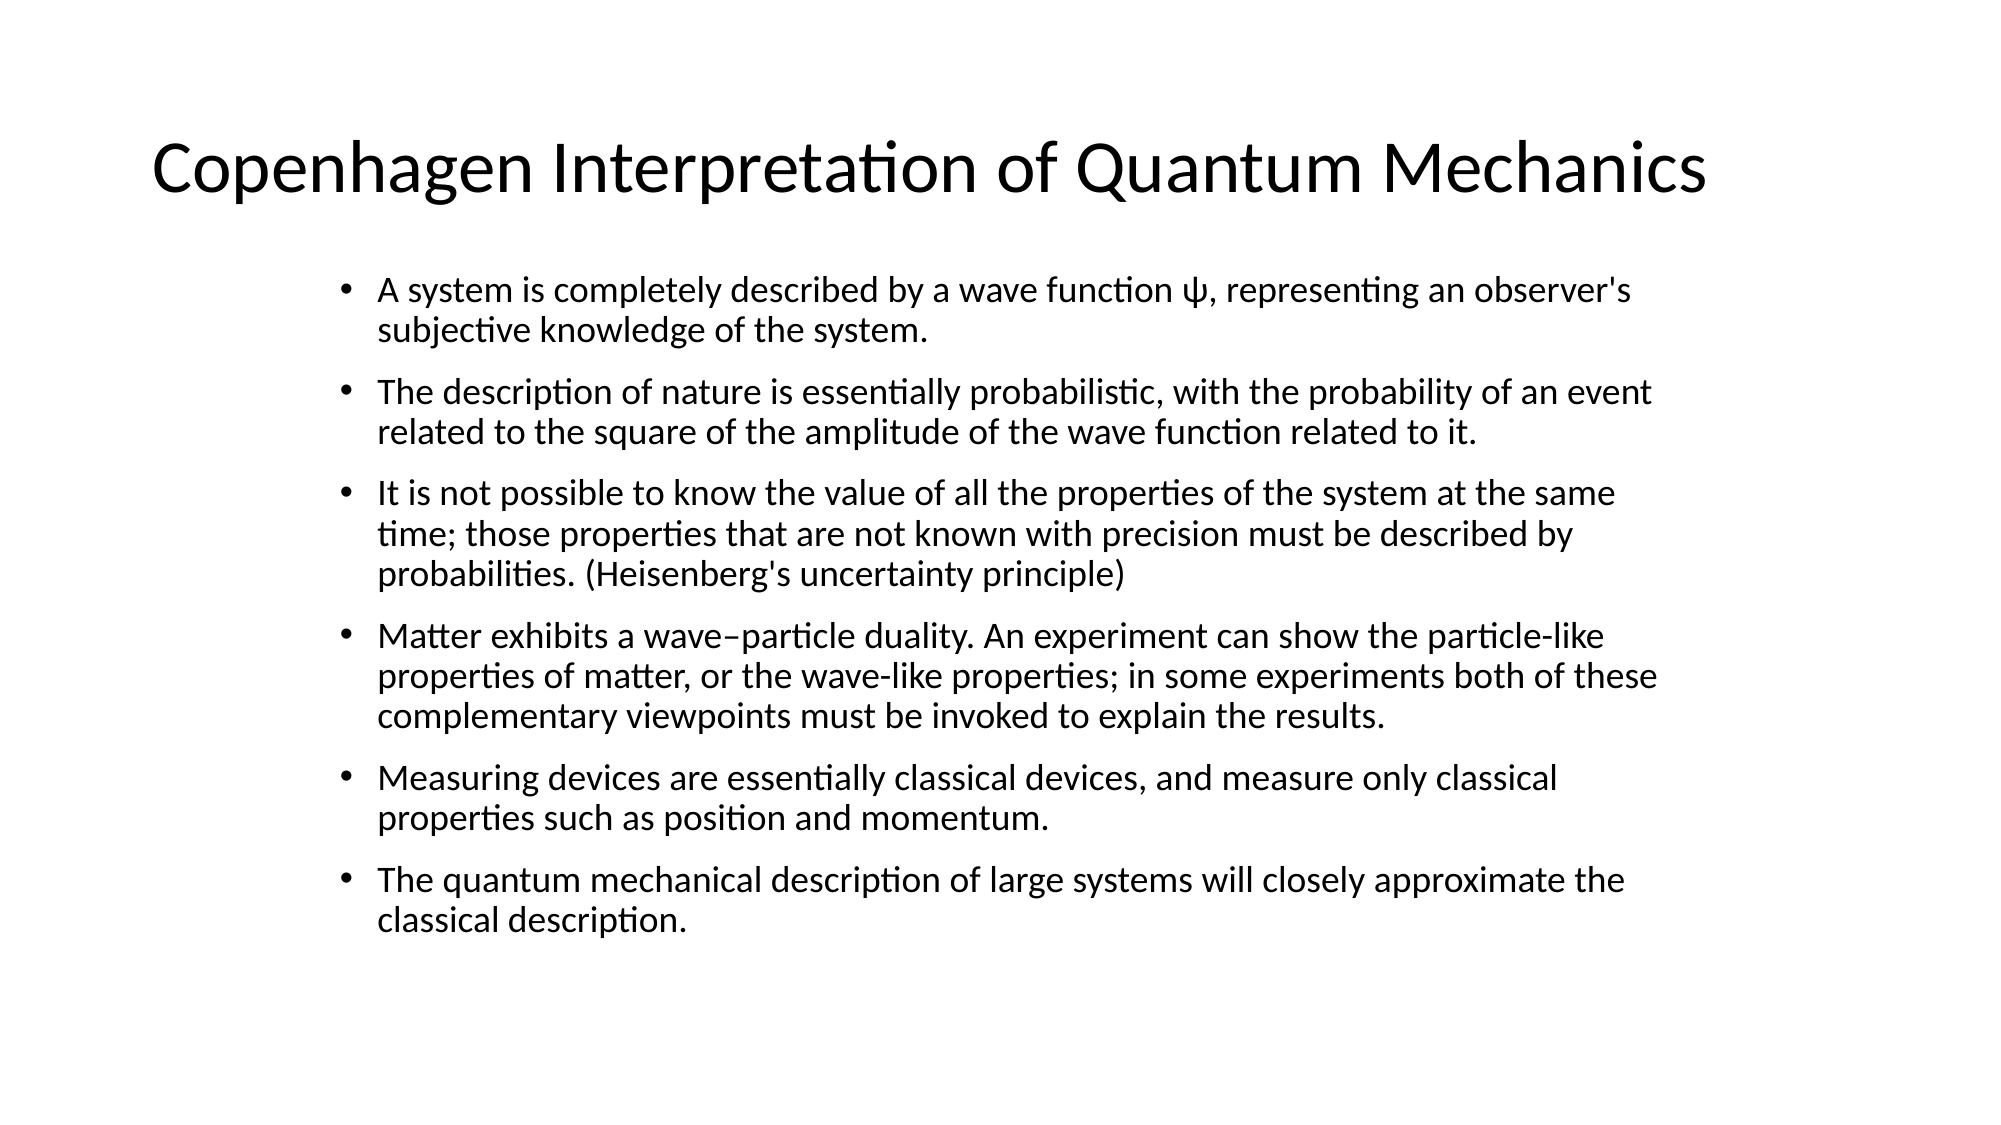

# Copenhagen Interpretation of Quantum Mechanics
A system is completely described by a wave function ψ, representing an observer's subjective knowledge of the system.
The description of nature is essentially probabilistic, with the probability of an event related to the square of the amplitude of the wave function related to it.
It is not possible to know the value of all the properties of the system at the same time; those properties that are not known with precision must be described by probabilities. (Heisenberg's uncertainty principle)
Matter exhibits a wave–particle duality. An experiment can show the particle-like properties of matter, or the wave-like properties; in some experiments both of these complementary viewpoints must be invoked to explain the results.
Measuring devices are essentially classical devices, and measure only classical properties such as position and momentum.
The quantum mechanical description of large systems will closely approximate the classical description.